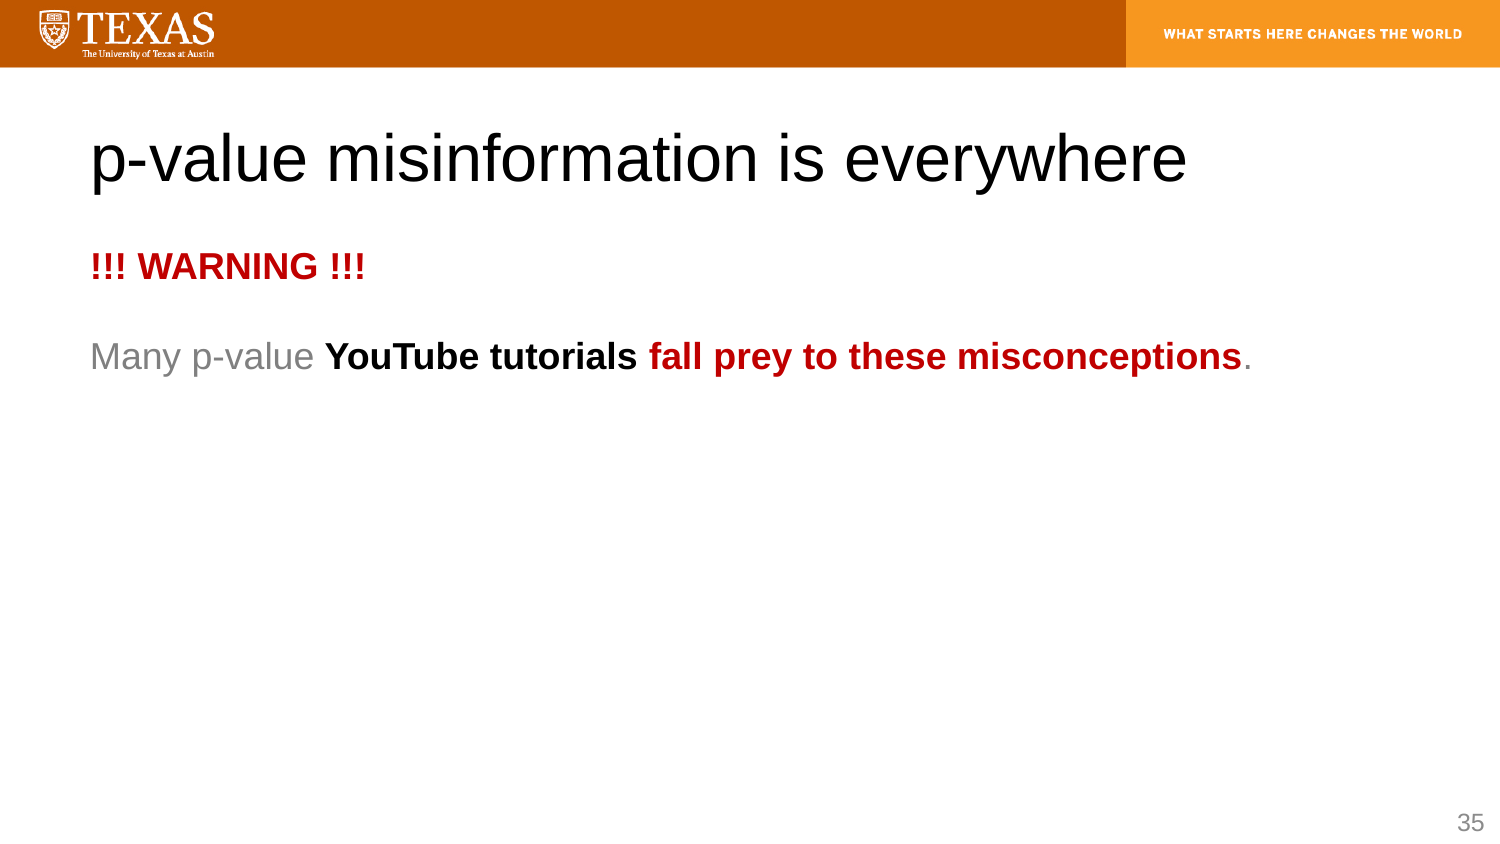

# p-value misinformation is everywhere
!!! WARNING !!!

Many p-value YouTube tutorials fall prey to these misconceptions.
35